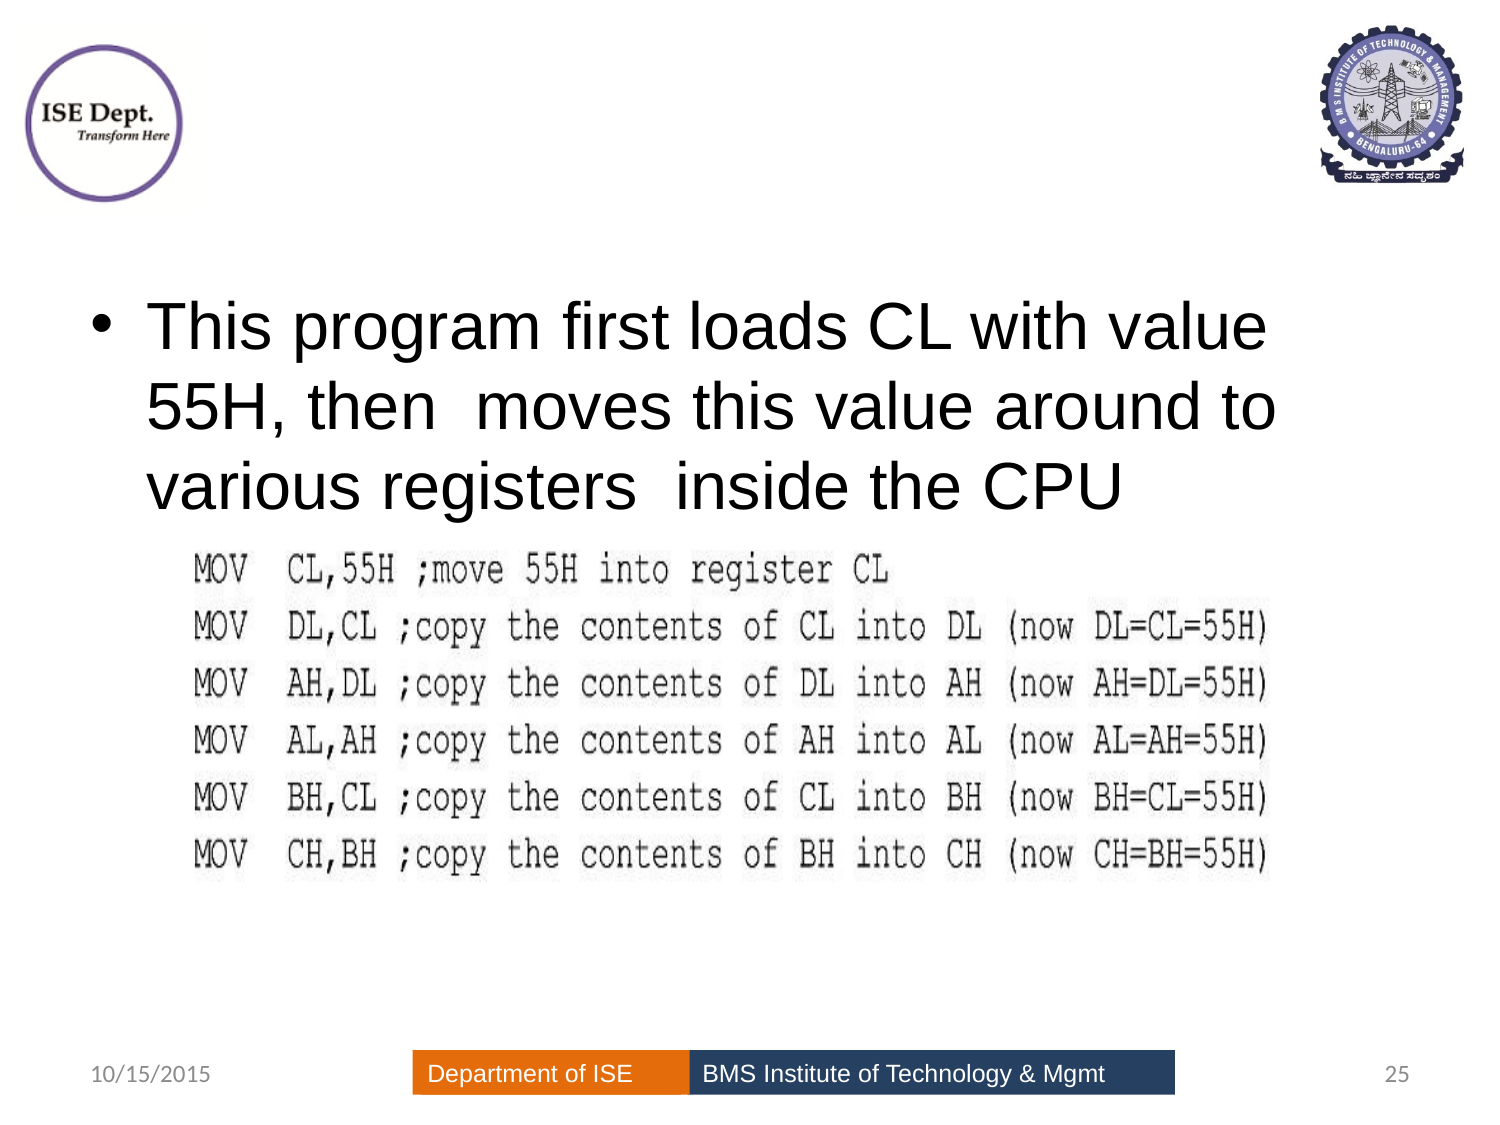

#
This program first loads CL with value 55H, then  moves this value around to various registers  inside the CPU

10/15/2015
25